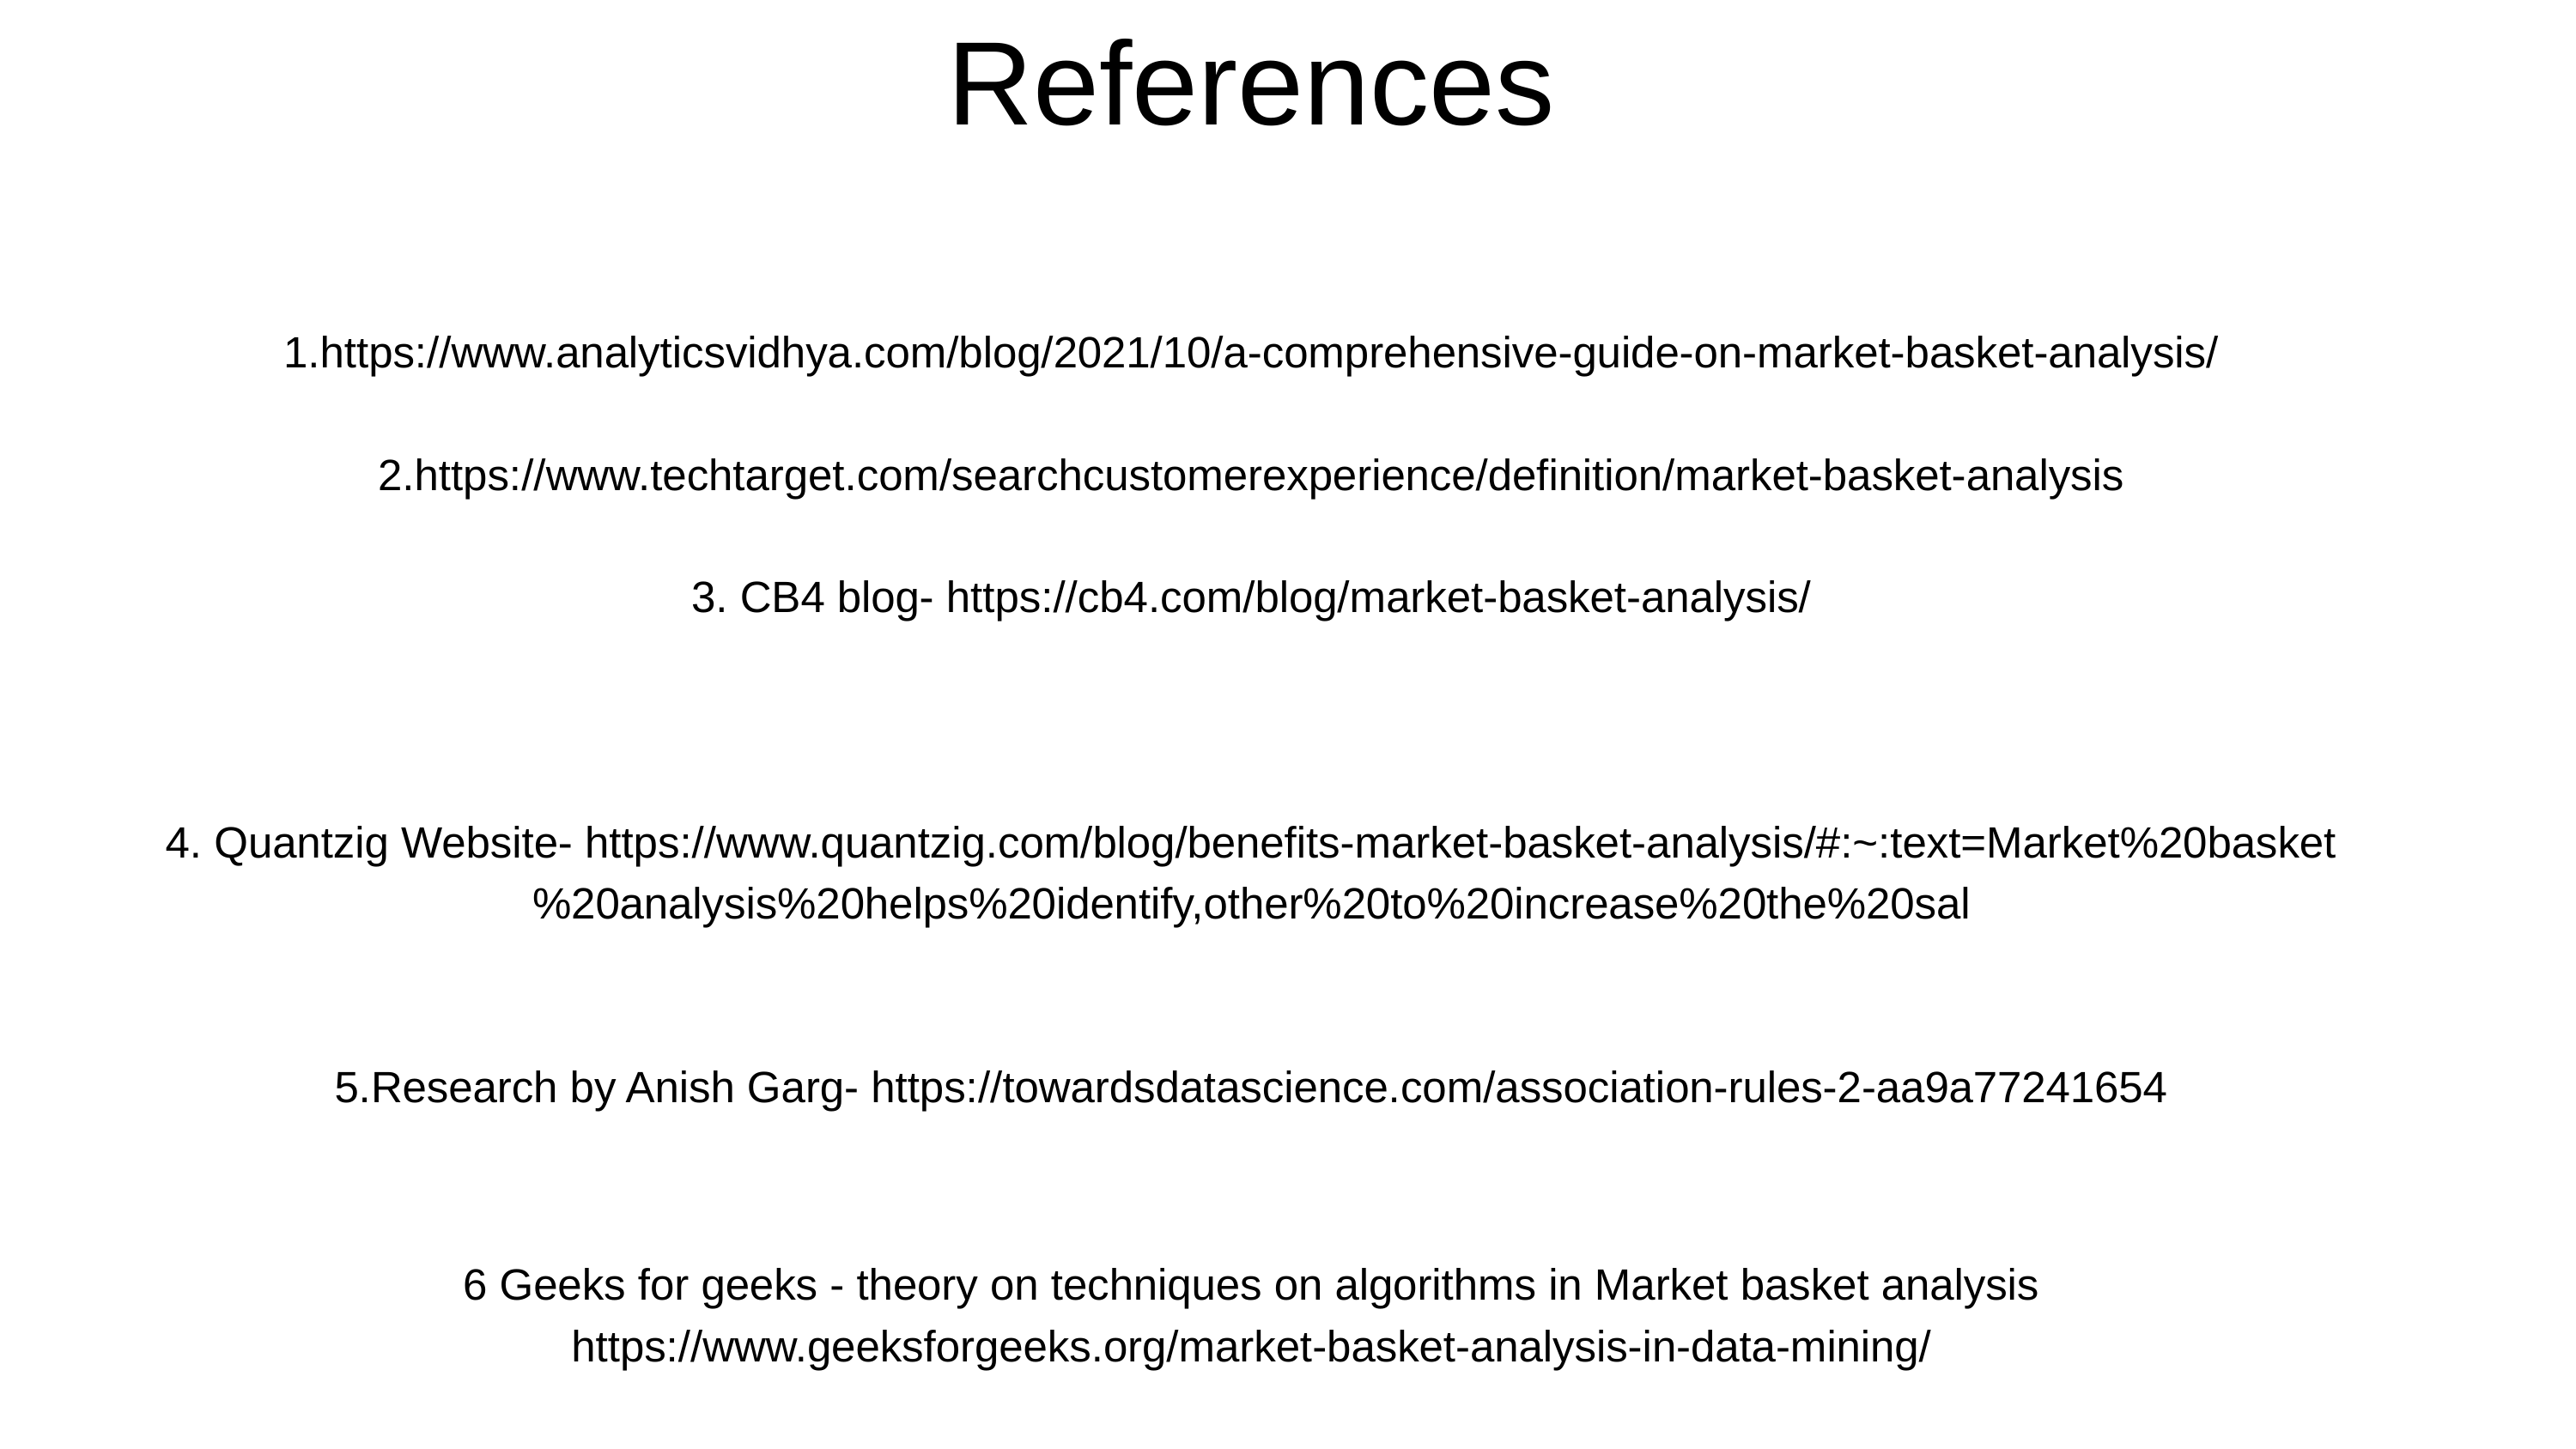

References

1.https://www.analyticsvidhya.com/blog/2021/10/a-comprehensive-guide-on-market-basket-analysis/

2.https://www.techtarget.com/searchcustomerexperience/definition/market-basket-analysis

3. CB4 blog- https://cb4.com/blog/market-basket-analysis/

4. Quantzig Website- https://www.quantzig.com/blog/benefits-market-basket-analysis/#:~:text=Market%20basket%20analysis%20helps%20identify,other%20to%20increase%20the%20sal

5.Research by Anish Garg- https://towardsdatascience.com/association-rules-2-aa9a77241654

6 Geeks for geeks - theory on techniques on algorithms in Market basket analysis
https://www.geeksforgeeks.org/market-basket-analysis-in-data-mining/